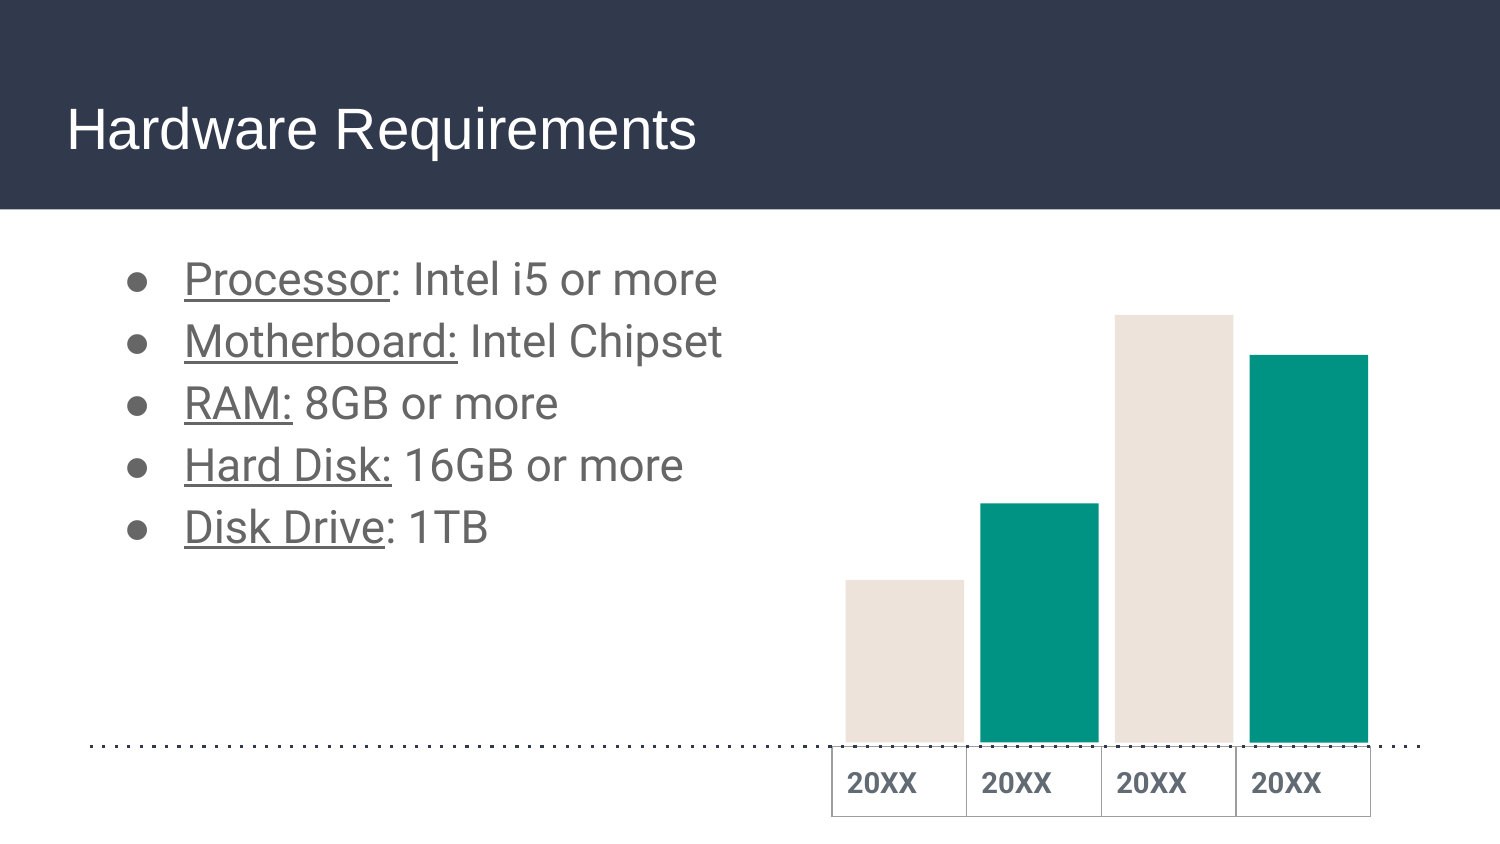

# Hardware Requirements
Processor: Intel i5 or more
Motherboard: Intel Chipset
RAM: 8GB or more
Hard Disk: 16GB or more
Disk Drive: 1TB

| 20XX | 20XX | 20XX | 20XX |
| --- | --- | --- | --- |